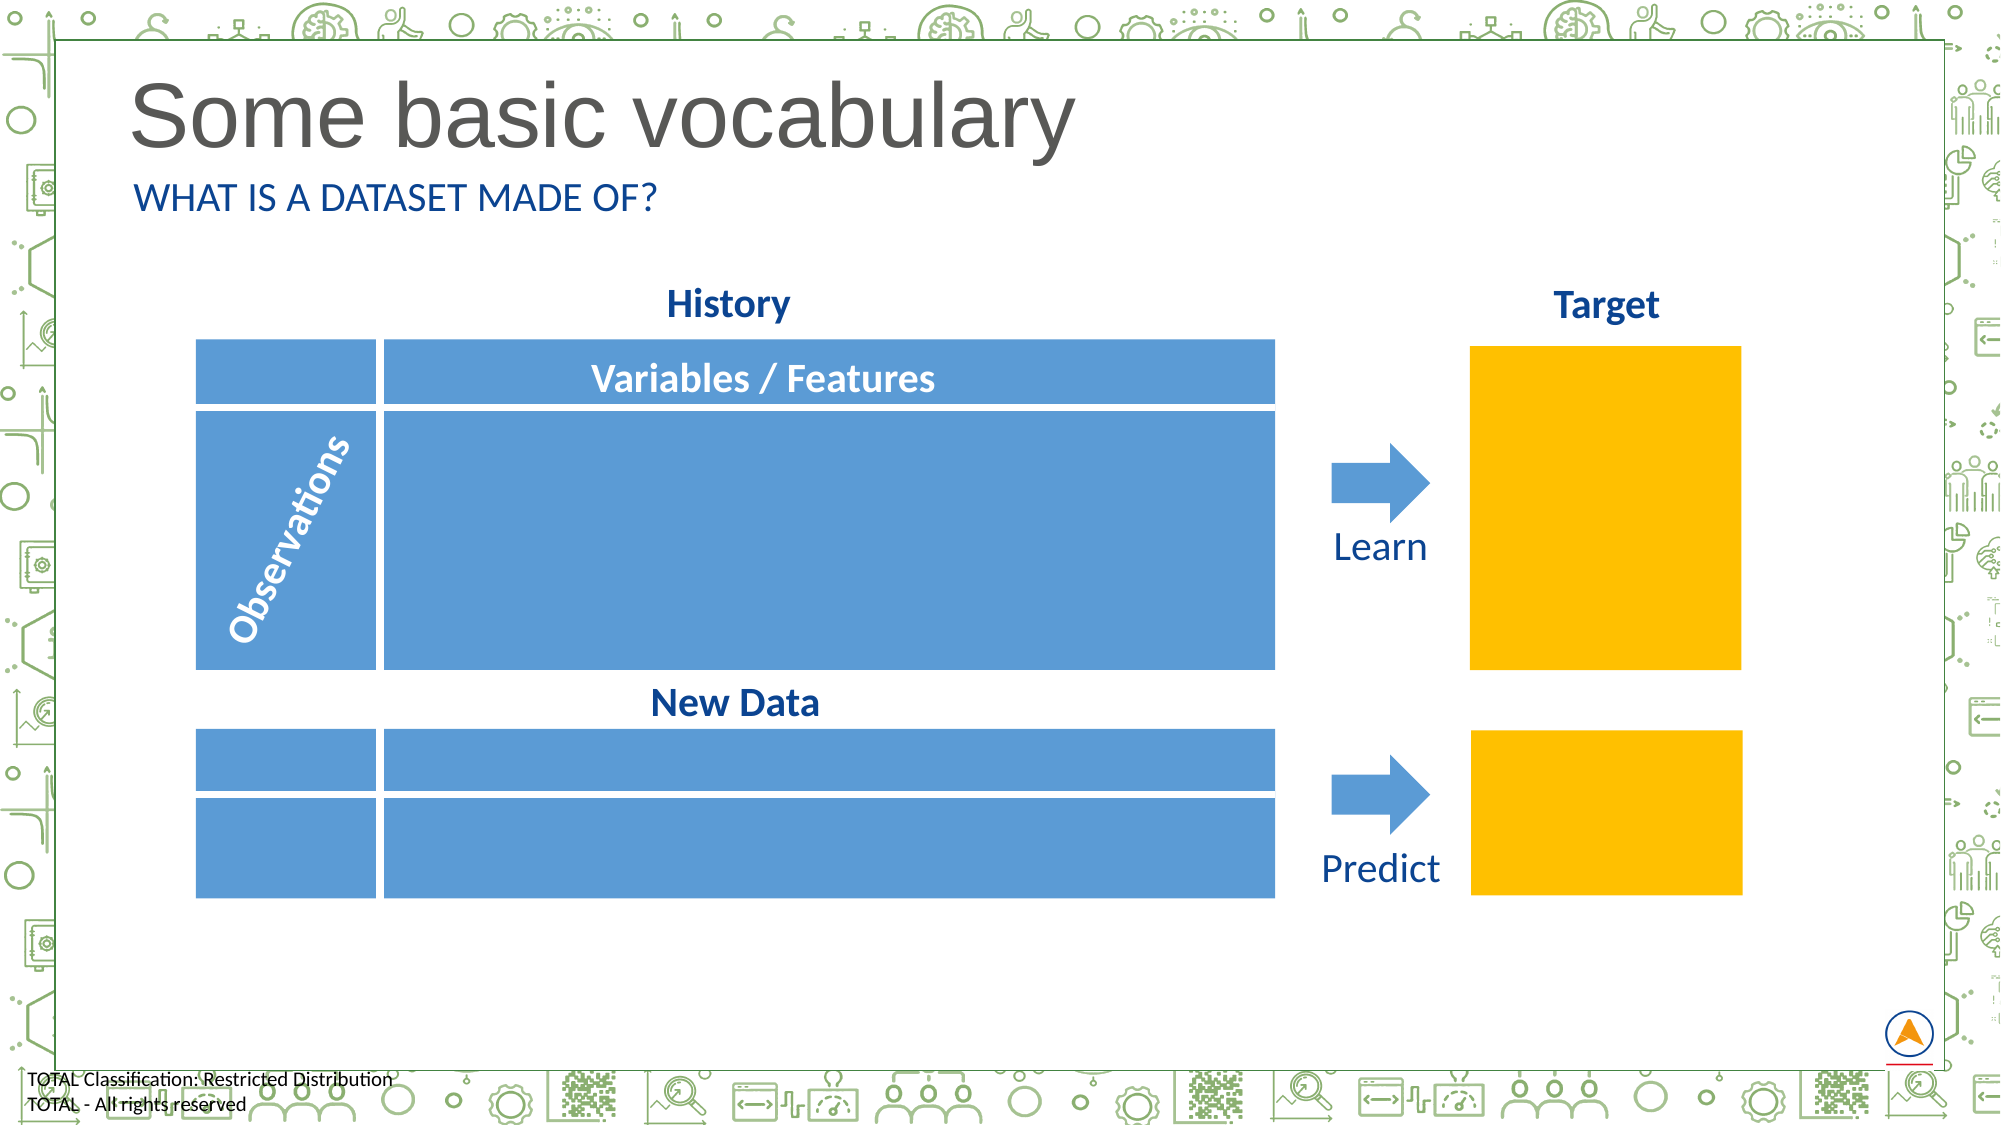

# Some basic vocabulary
WHAT IS A DATASET MADE OF?
History
Target

Variables / Features

Observations
Learn
New Data

Predict